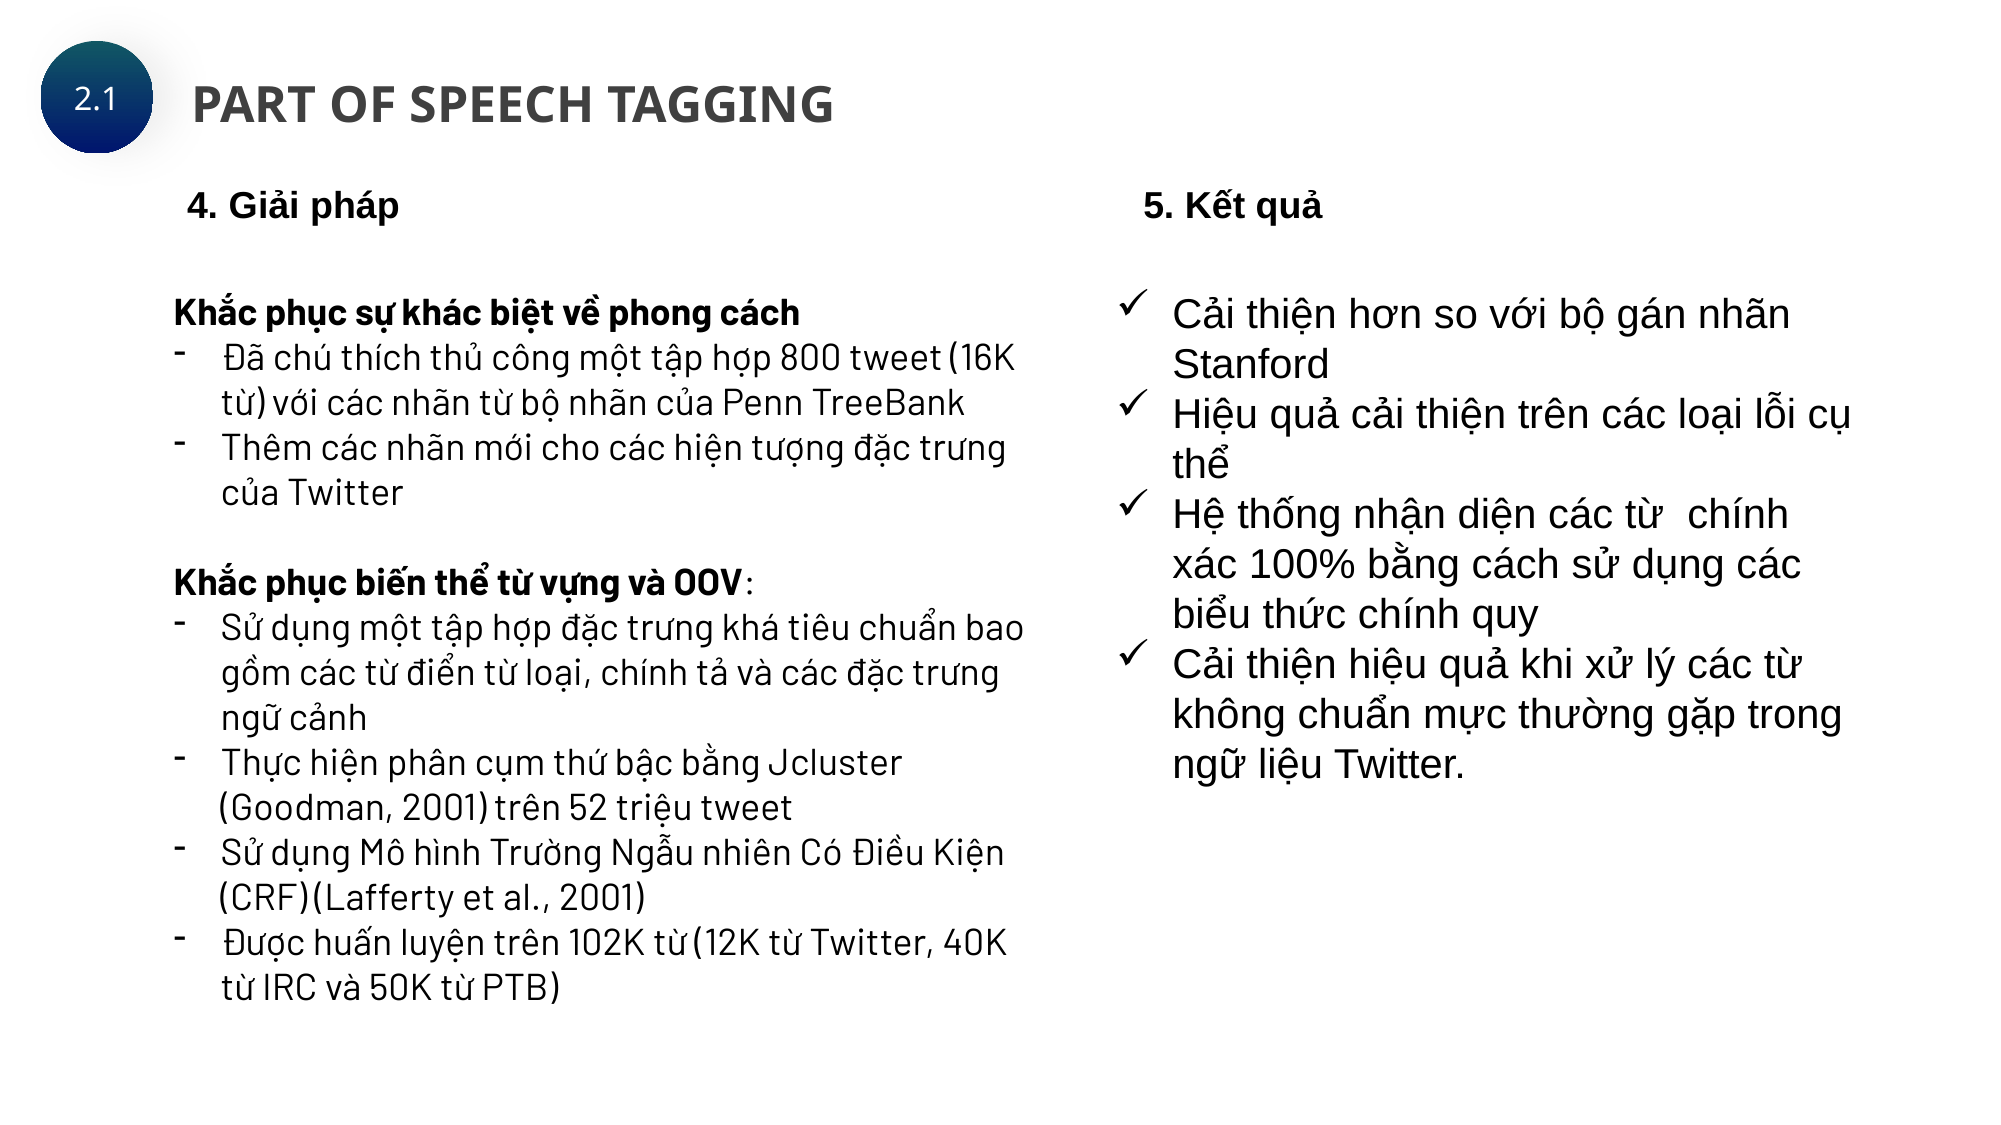

2.1
PART OF SPEECH TAGGING
4. Giải pháp
5. Kết quả

Cải thiện hơn so với bộ gán nhãn Stanford
Hiệu quả cải thiện trên các loại lỗi cụ thể
Hệ thống nhận diện các từ  chính xác 100% bằng cách sử dụng các biểu thức chính quy
Cải thiện hiệu quả khi xử lý các từ không chuẩn mực thường gặp trong ngữ liệu Twitter.

Khắc phục sự khác biệt về phong cách
Đã chú thích thủ công một tập hợp 800 tweet (16K từ) với các nhãn từ bộ nhãn của Penn TreeBank
Thêm các nhãn mới cho các hiện tượng đặc trưng của Twitter

Khắc phục biến thể từ vựng và OOV:
Sử dụng một tập hợp đặc trưng khá tiêu chuẩn bao gồm các từ điển từ loại, chính tả và các đặc trưng ngữ cảnh
Thực hiện phân cụm thứ bậc bằng Jcluster (Goodman, 2001) trên 52 triệu tweet
Sử dụng Mô hình Trường Ngẫu nhiên Có Điều Kiện (CRF) (Lafferty et al., 2001)
Được huấn luyện trên 102K từ (12K từ Twitter, 40K từ IRC và 50K từ PTB)